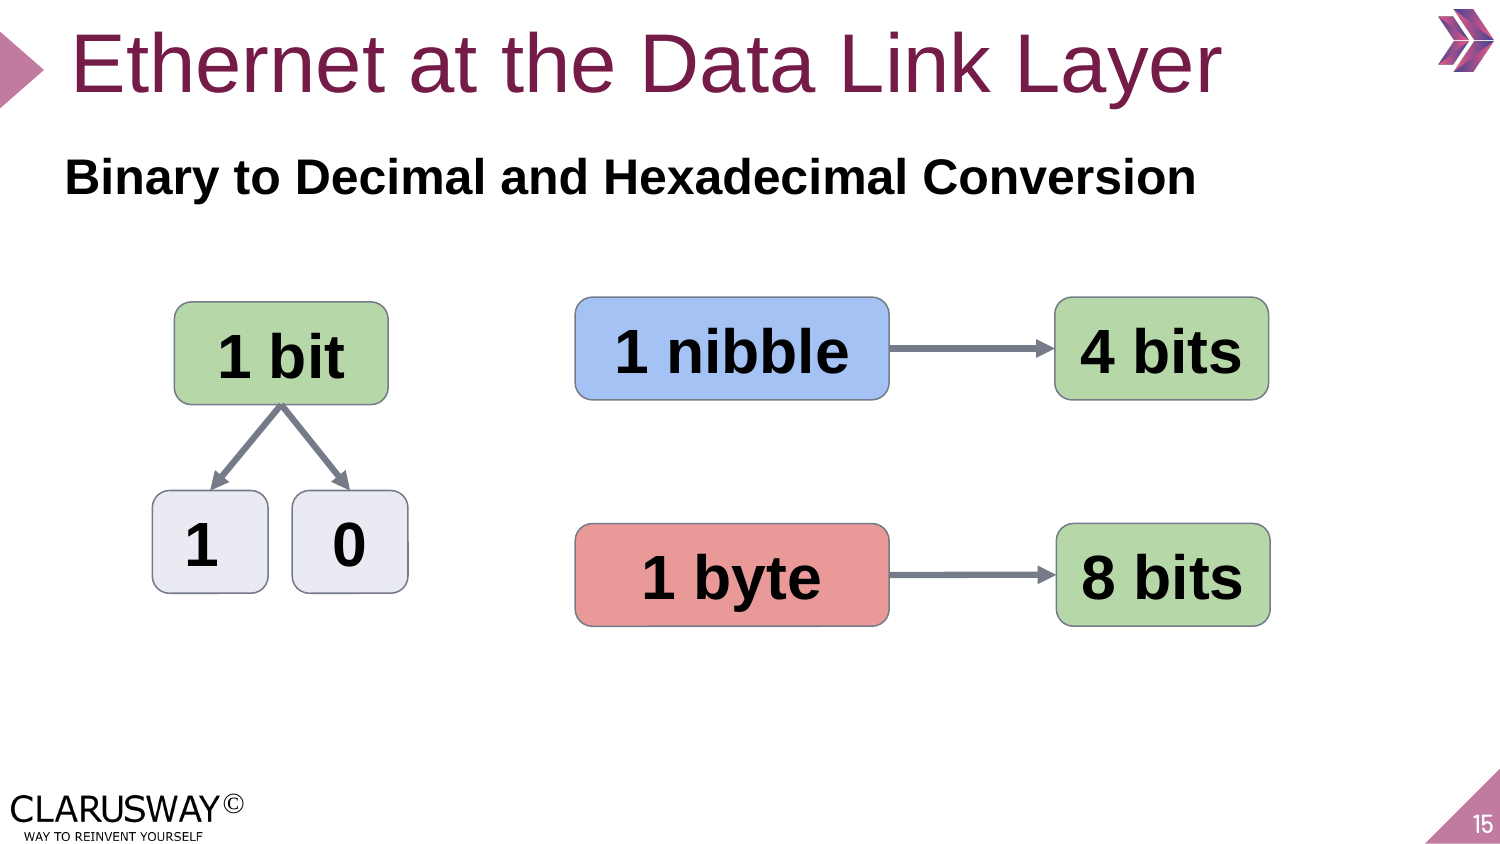

Ethernet at the Data Link Layer

Binary to Decimal and Hexadecimal Conversion

1 nibble
4 bits
1 bit
1
0
8 bits
1 byte
15